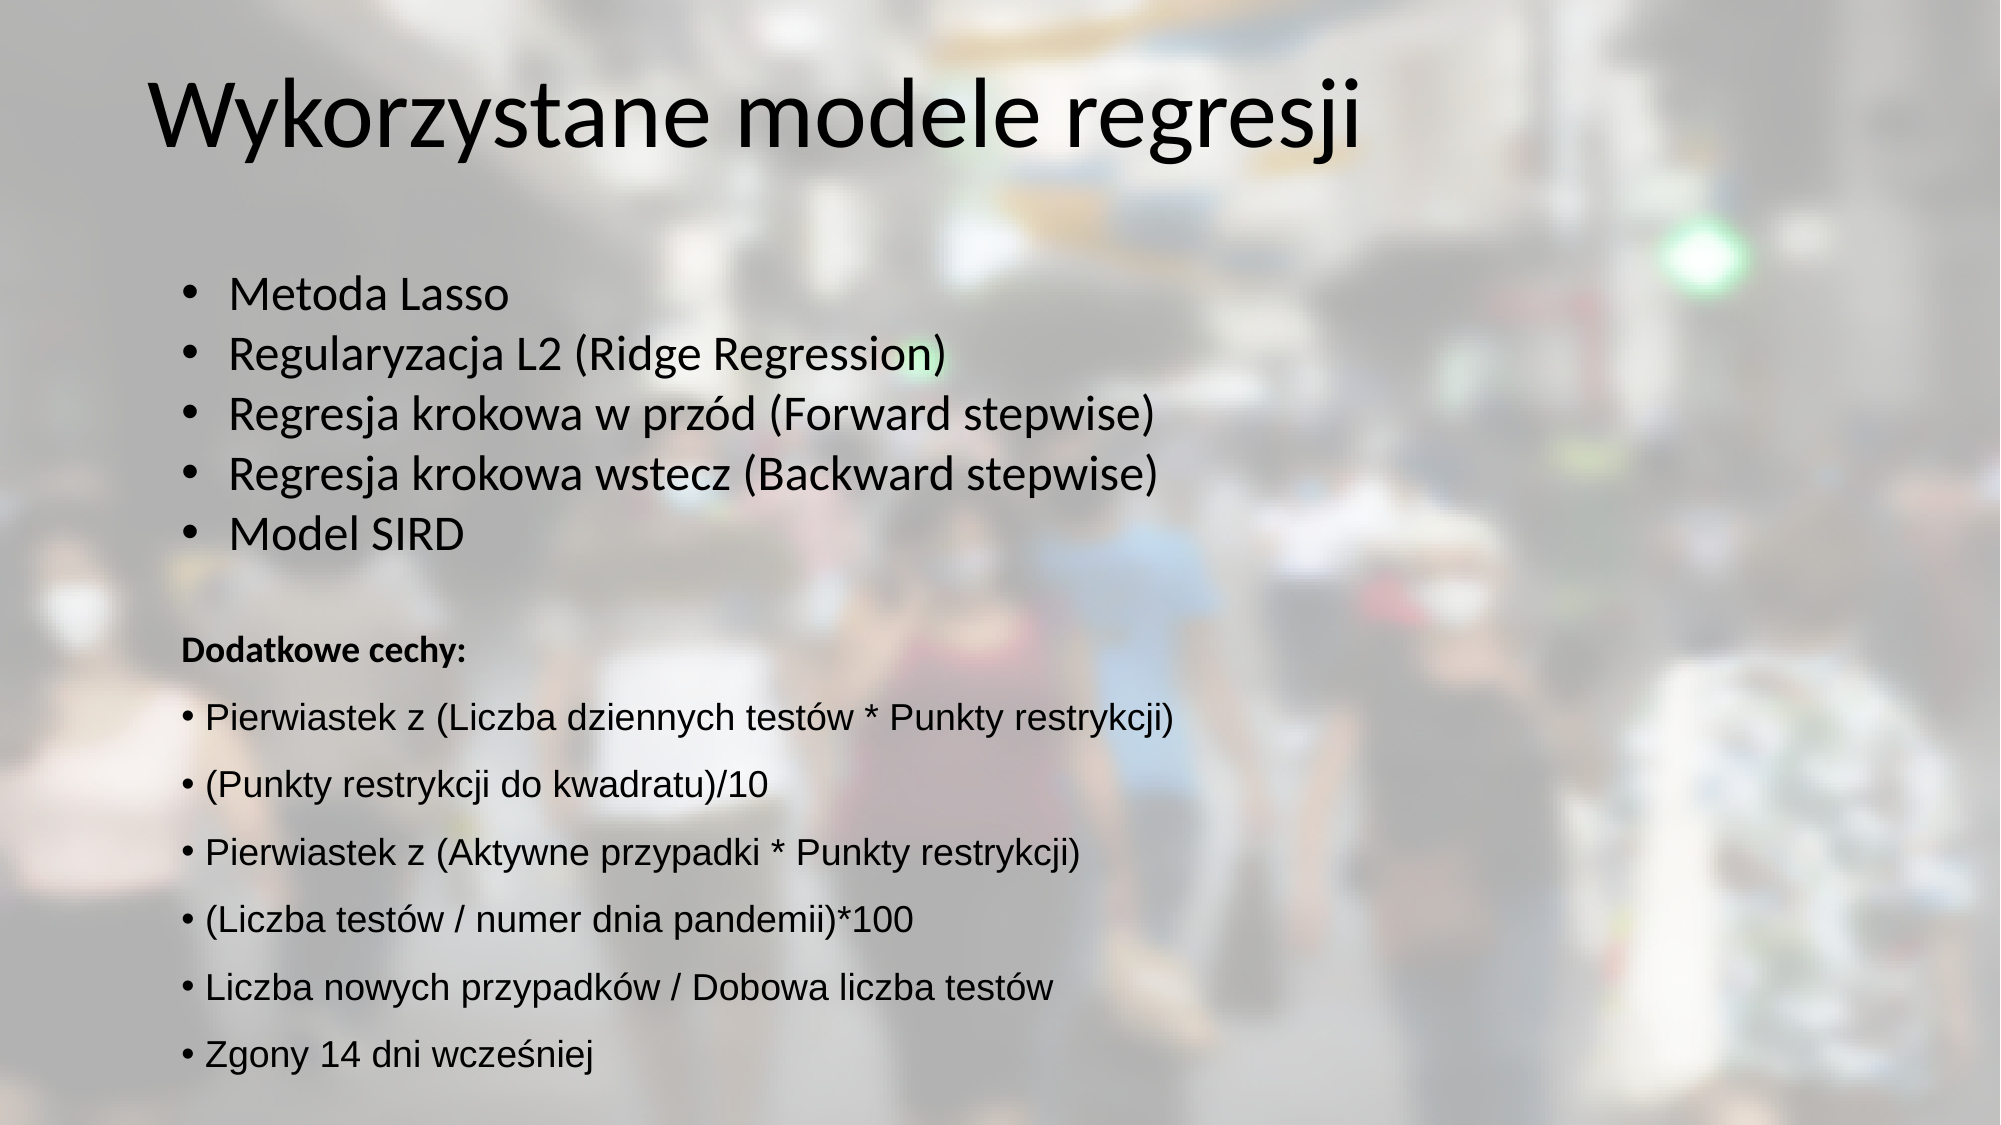

# Wykorzystane modele regresji
Metoda Lasso
Regularyzacja L2 (Ridge Regression)
Regresja krokowa w przód (Forward stepwise)
Regresja krokowa wstecz (Backward stepwise)
Model SIRD
Dodatkowe cechy:
 Pierwiastek z (Liczba dziennych testów * Punkty restrykcji)
 (Punkty restrykcji do kwadratu)/10
 Pierwiastek z (Aktywne przypadki * Punkty restrykcji)
 (Liczba testów / numer dnia pandemii)*100
 Liczba nowych przypadków / Dobowa liczba testów
 Zgony 14 dni wcześniej